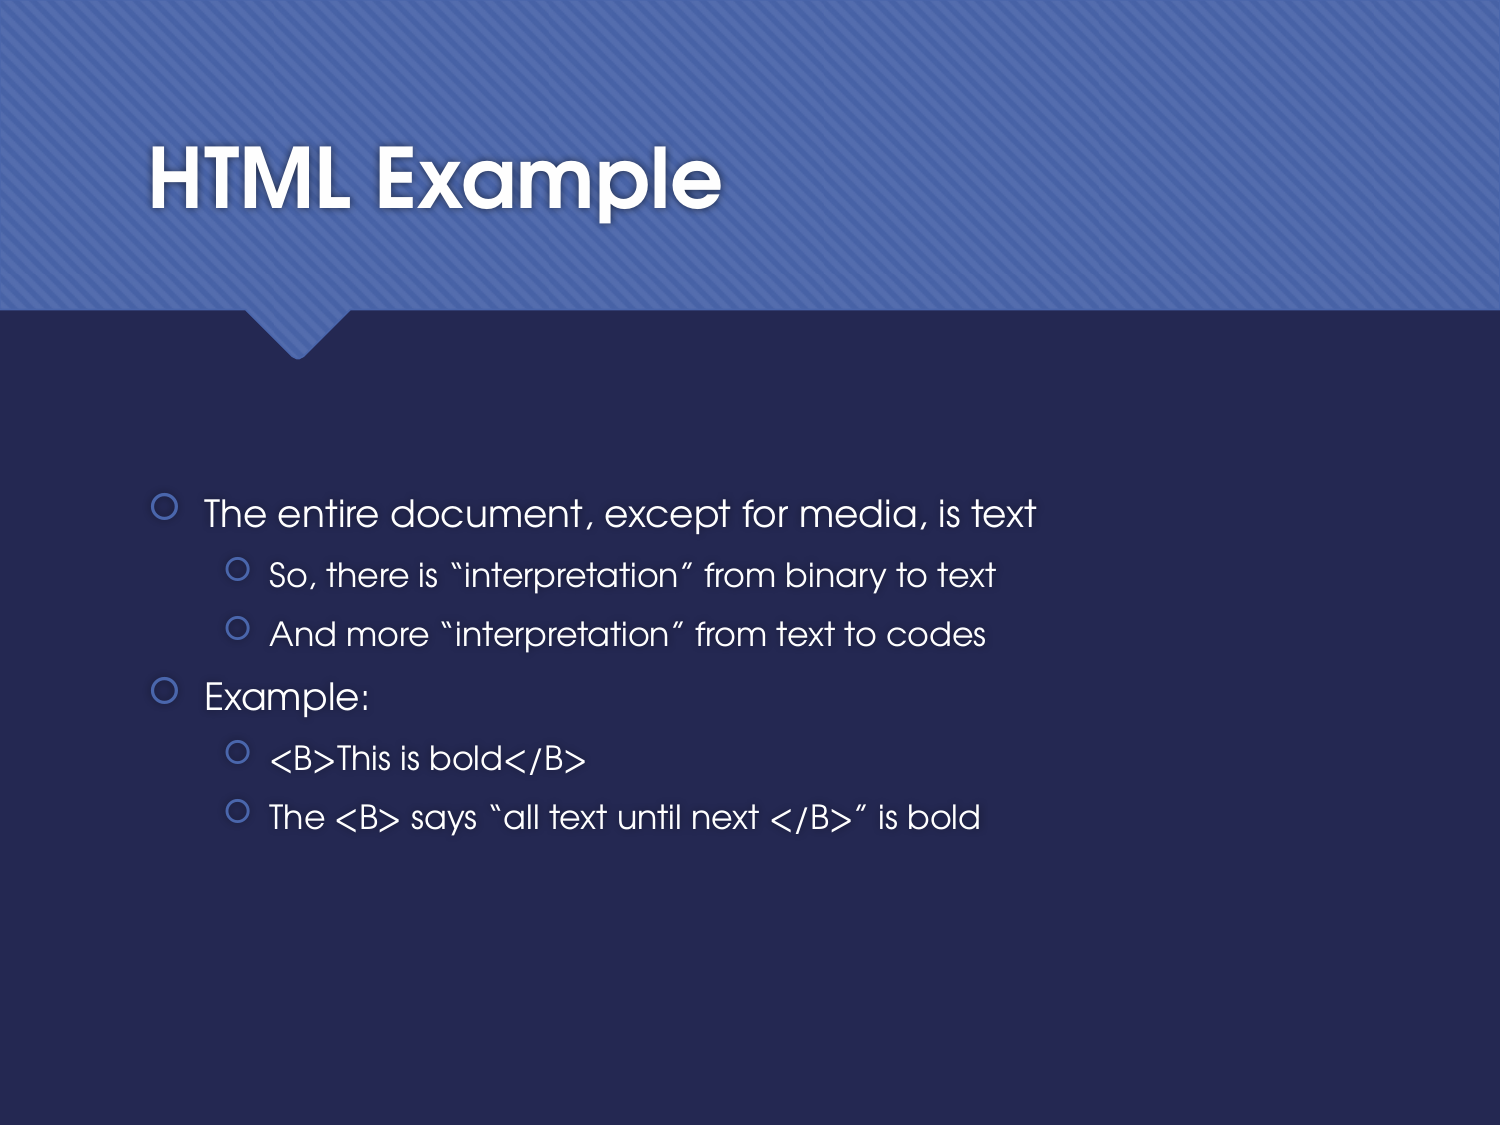

# HTML Example
The entire document, except for media, is text
So, there is “interpretation” from binary to text
And more “interpretation” from text to codes
Example:
<B>This is bold</B>
The <B> says “all text until next </B>” is bold